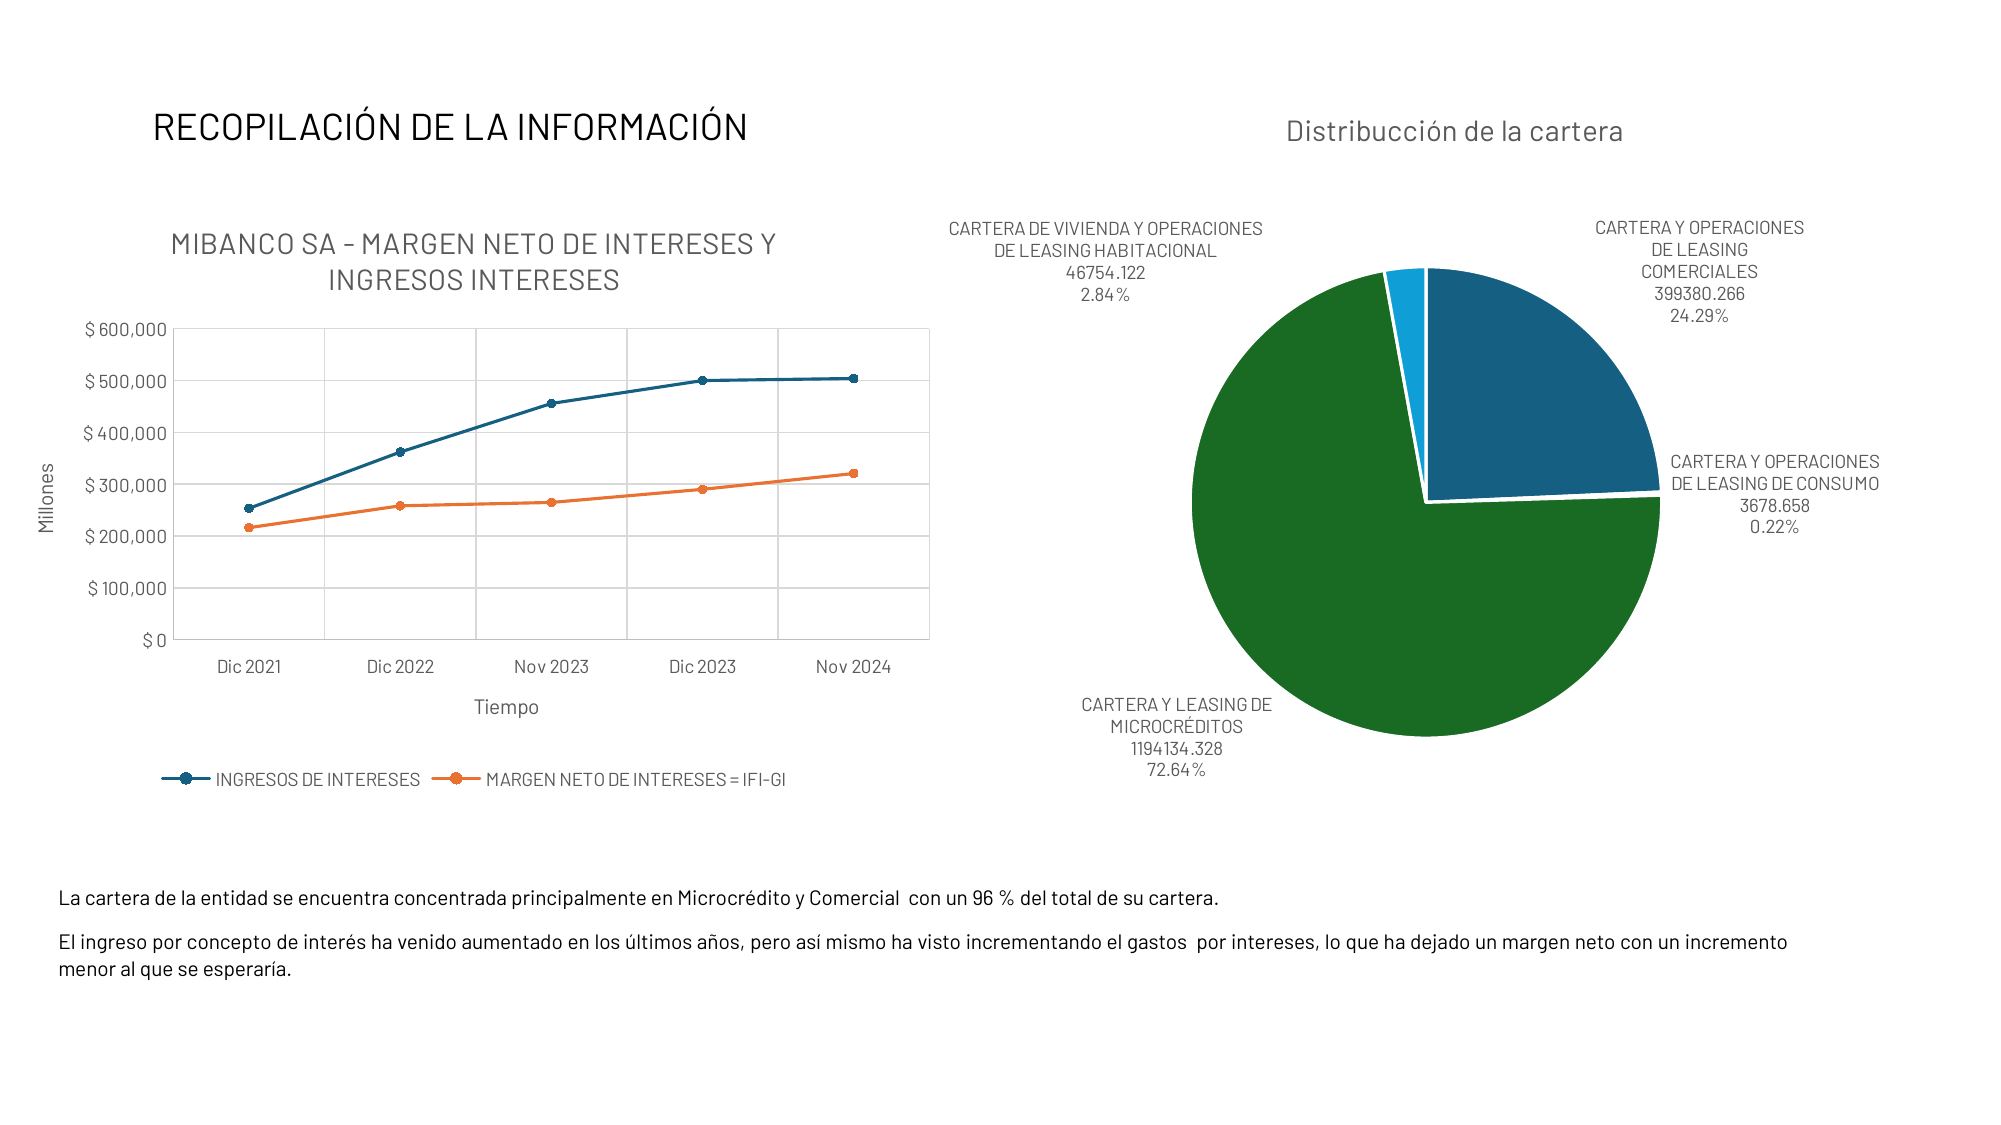

# RECOPILACIÓN DE LA INFORMACIÓN

### Chart: Distribucción de la cartera

| Category | Promedio |
|---|---|
| CARTERA Y OPERACIONES DE LEASING COMERCIALES | 399380.266 |
| CARTERA Y OPERACIONES DE LEASING DE CONSUMO | 3678.6579999999994 |
| CARTERA Y LEASING DE MICROCRÉDITOS | 1194134.3280000002 |
| CARTERA DE VIVIENDA Y OPERACIONES DE LEASING HABITACIONAL | 46754.121999999996 |

### Chart: MIBANCO SA - MARGEN NETO DE INTERESES Y INGRESOS INTERESES

| Category | INGRESOS DE INTERESES | MARGEN NETO DE INTERESES = IFI-GI |
|---|---|---|
| Dic 2021 | 253252.23 | 215951.28000000003 |
| Dic 2022 | 361899.29 | 258077.3 |
| Nov 2023 | 455703.81999999995 | 264606.48 |
| Dic 2023 | 499865.29 | 289984.45 |
| Nov 2024 | 503853.29999999993 | 320582.80999999994 |
La cartera de la entidad se encuentra concentrada principalmente en Microcrédito y Comercial  con un 96 % del total de su cartera.
El ingreso por concepto de interés ha venido aumentado en los últimos años, pero así mismo ha visto incrementando el gastos  por intereses, lo que ha dejado un margen neto con un incremento menor al que se esperaría.